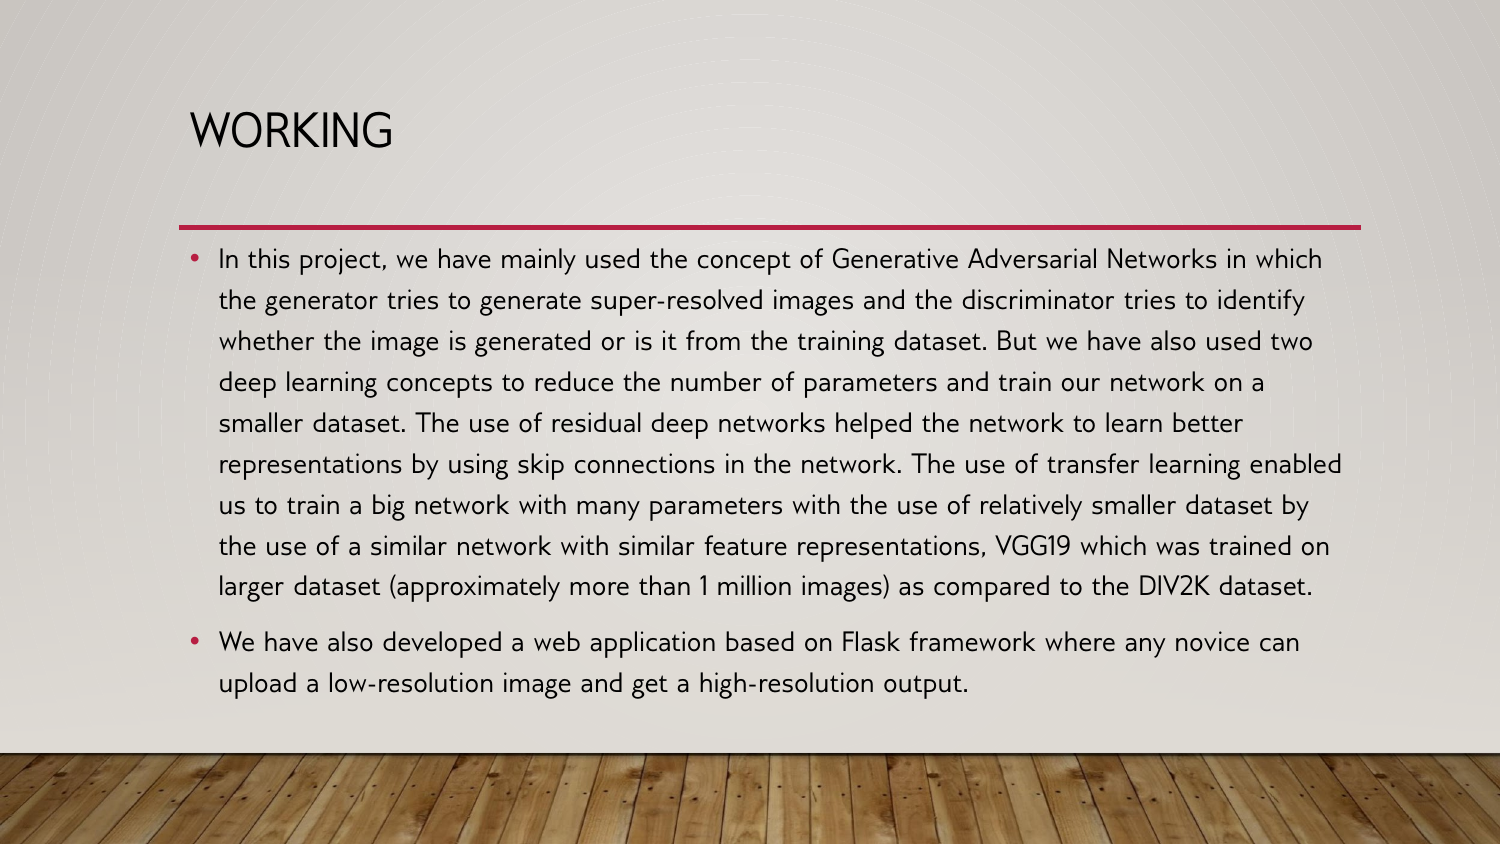

# WORKING
In this project, we have mainly used the concept of Generative Adversarial Networks in which the generator tries to generate super-resolved images and the discriminator tries to identify whether the image is generated or is it from the training dataset. But we have also used two deep learning concepts to reduce the number of parameters and train our network on a smaller dataset. The use of residual deep networks helped the network to learn better representations by using skip connections in the network. The use of transfer learning enabled us to train a big network with many parameters with the use of relatively smaller dataset by the use of a similar network with similar feature representations, VGG19 which was trained on larger dataset (approximately more than 1 million images) as compared to the DIV2K dataset.
We have also developed a web application based on Flask framework where any novice can upload a low-resolution image and get a high-resolution output.